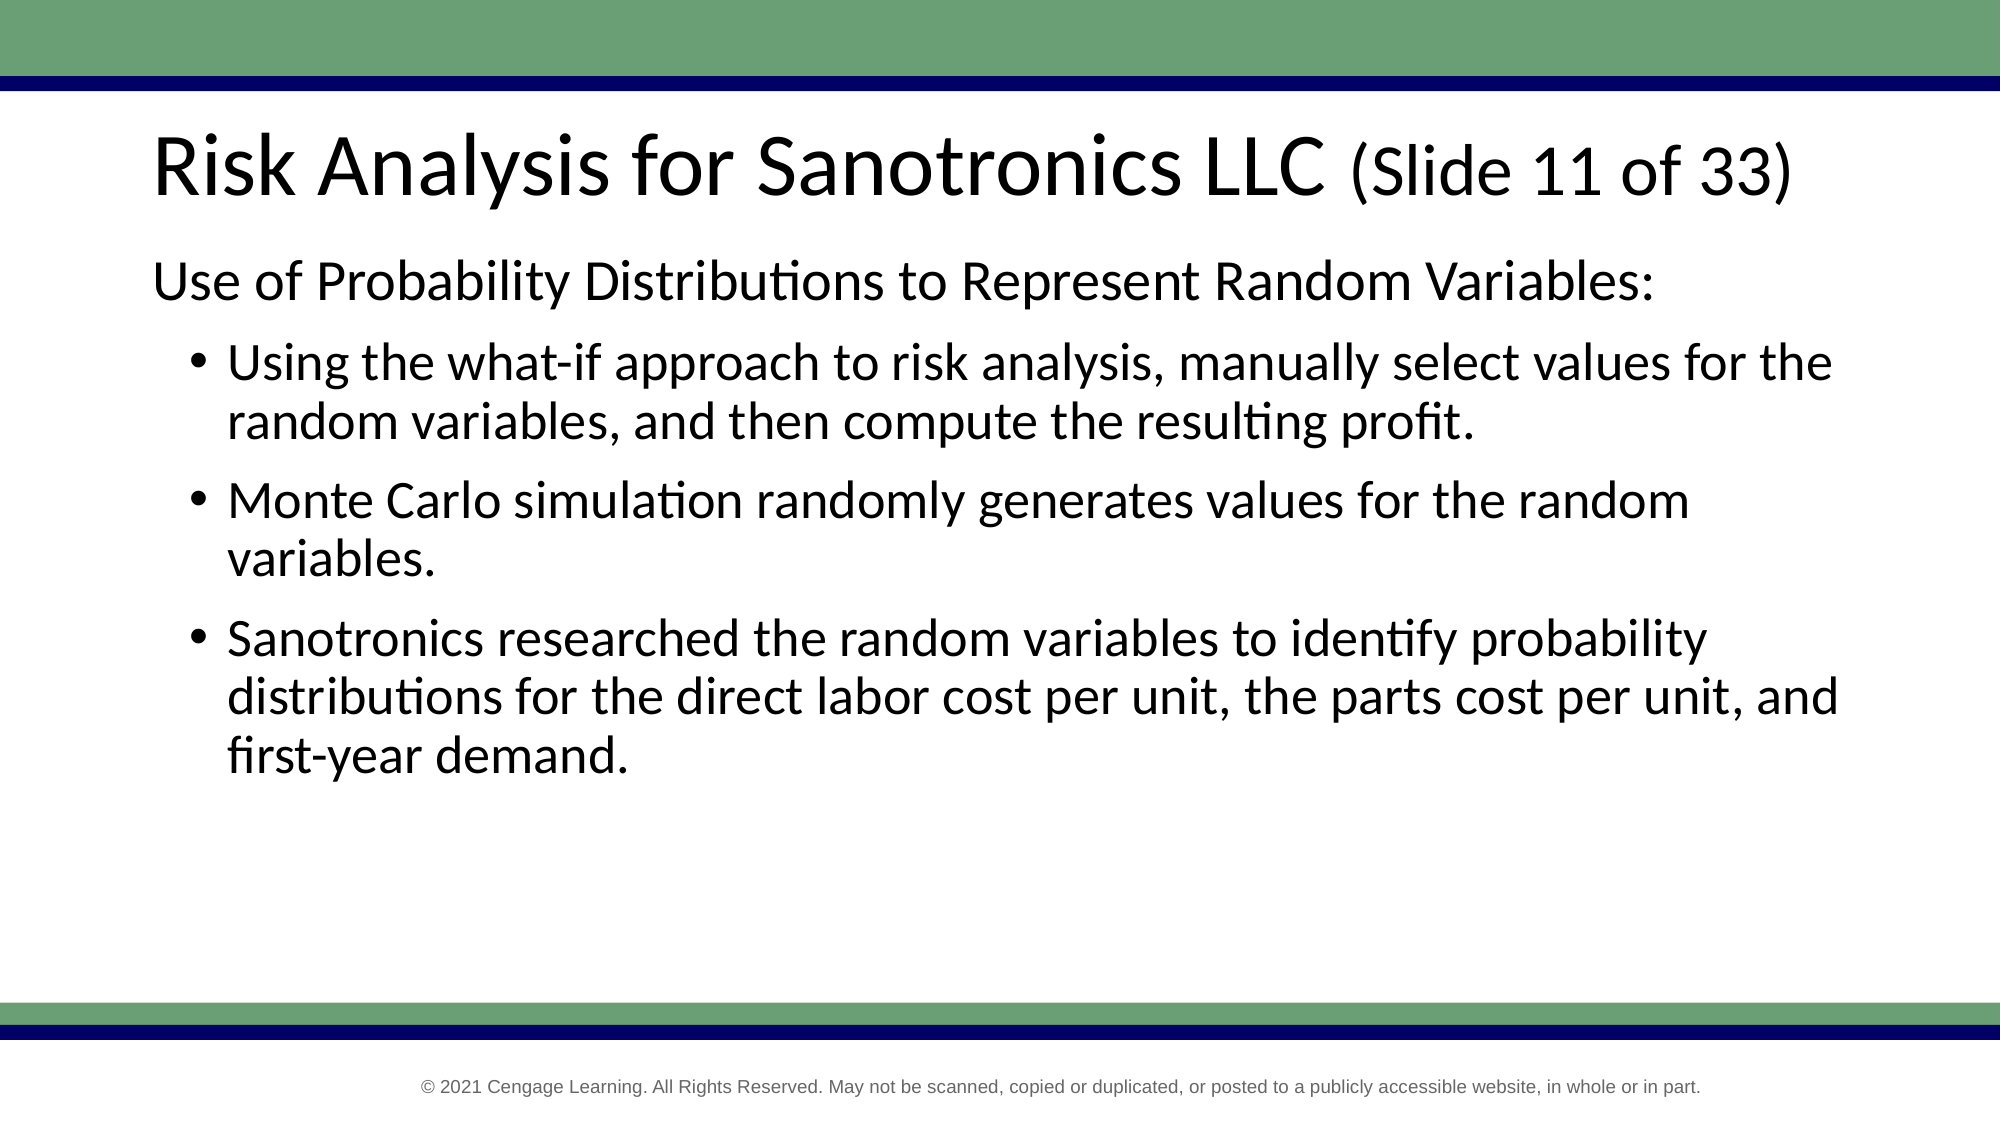

# Risk Analysis for Sanotronics LLC (Slide 11 of 33)
Use of Probability Distributions to Represent Random Variables:
Using the what-if approach to risk analysis, manually select values for the random variables, and then compute the resulting profit.
Monte Carlo simulation randomly generates values for the random variables.
Sanotronics researched the random variables to identify probability distributions for the direct labor cost per unit, the parts cost per unit, and first-year demand.